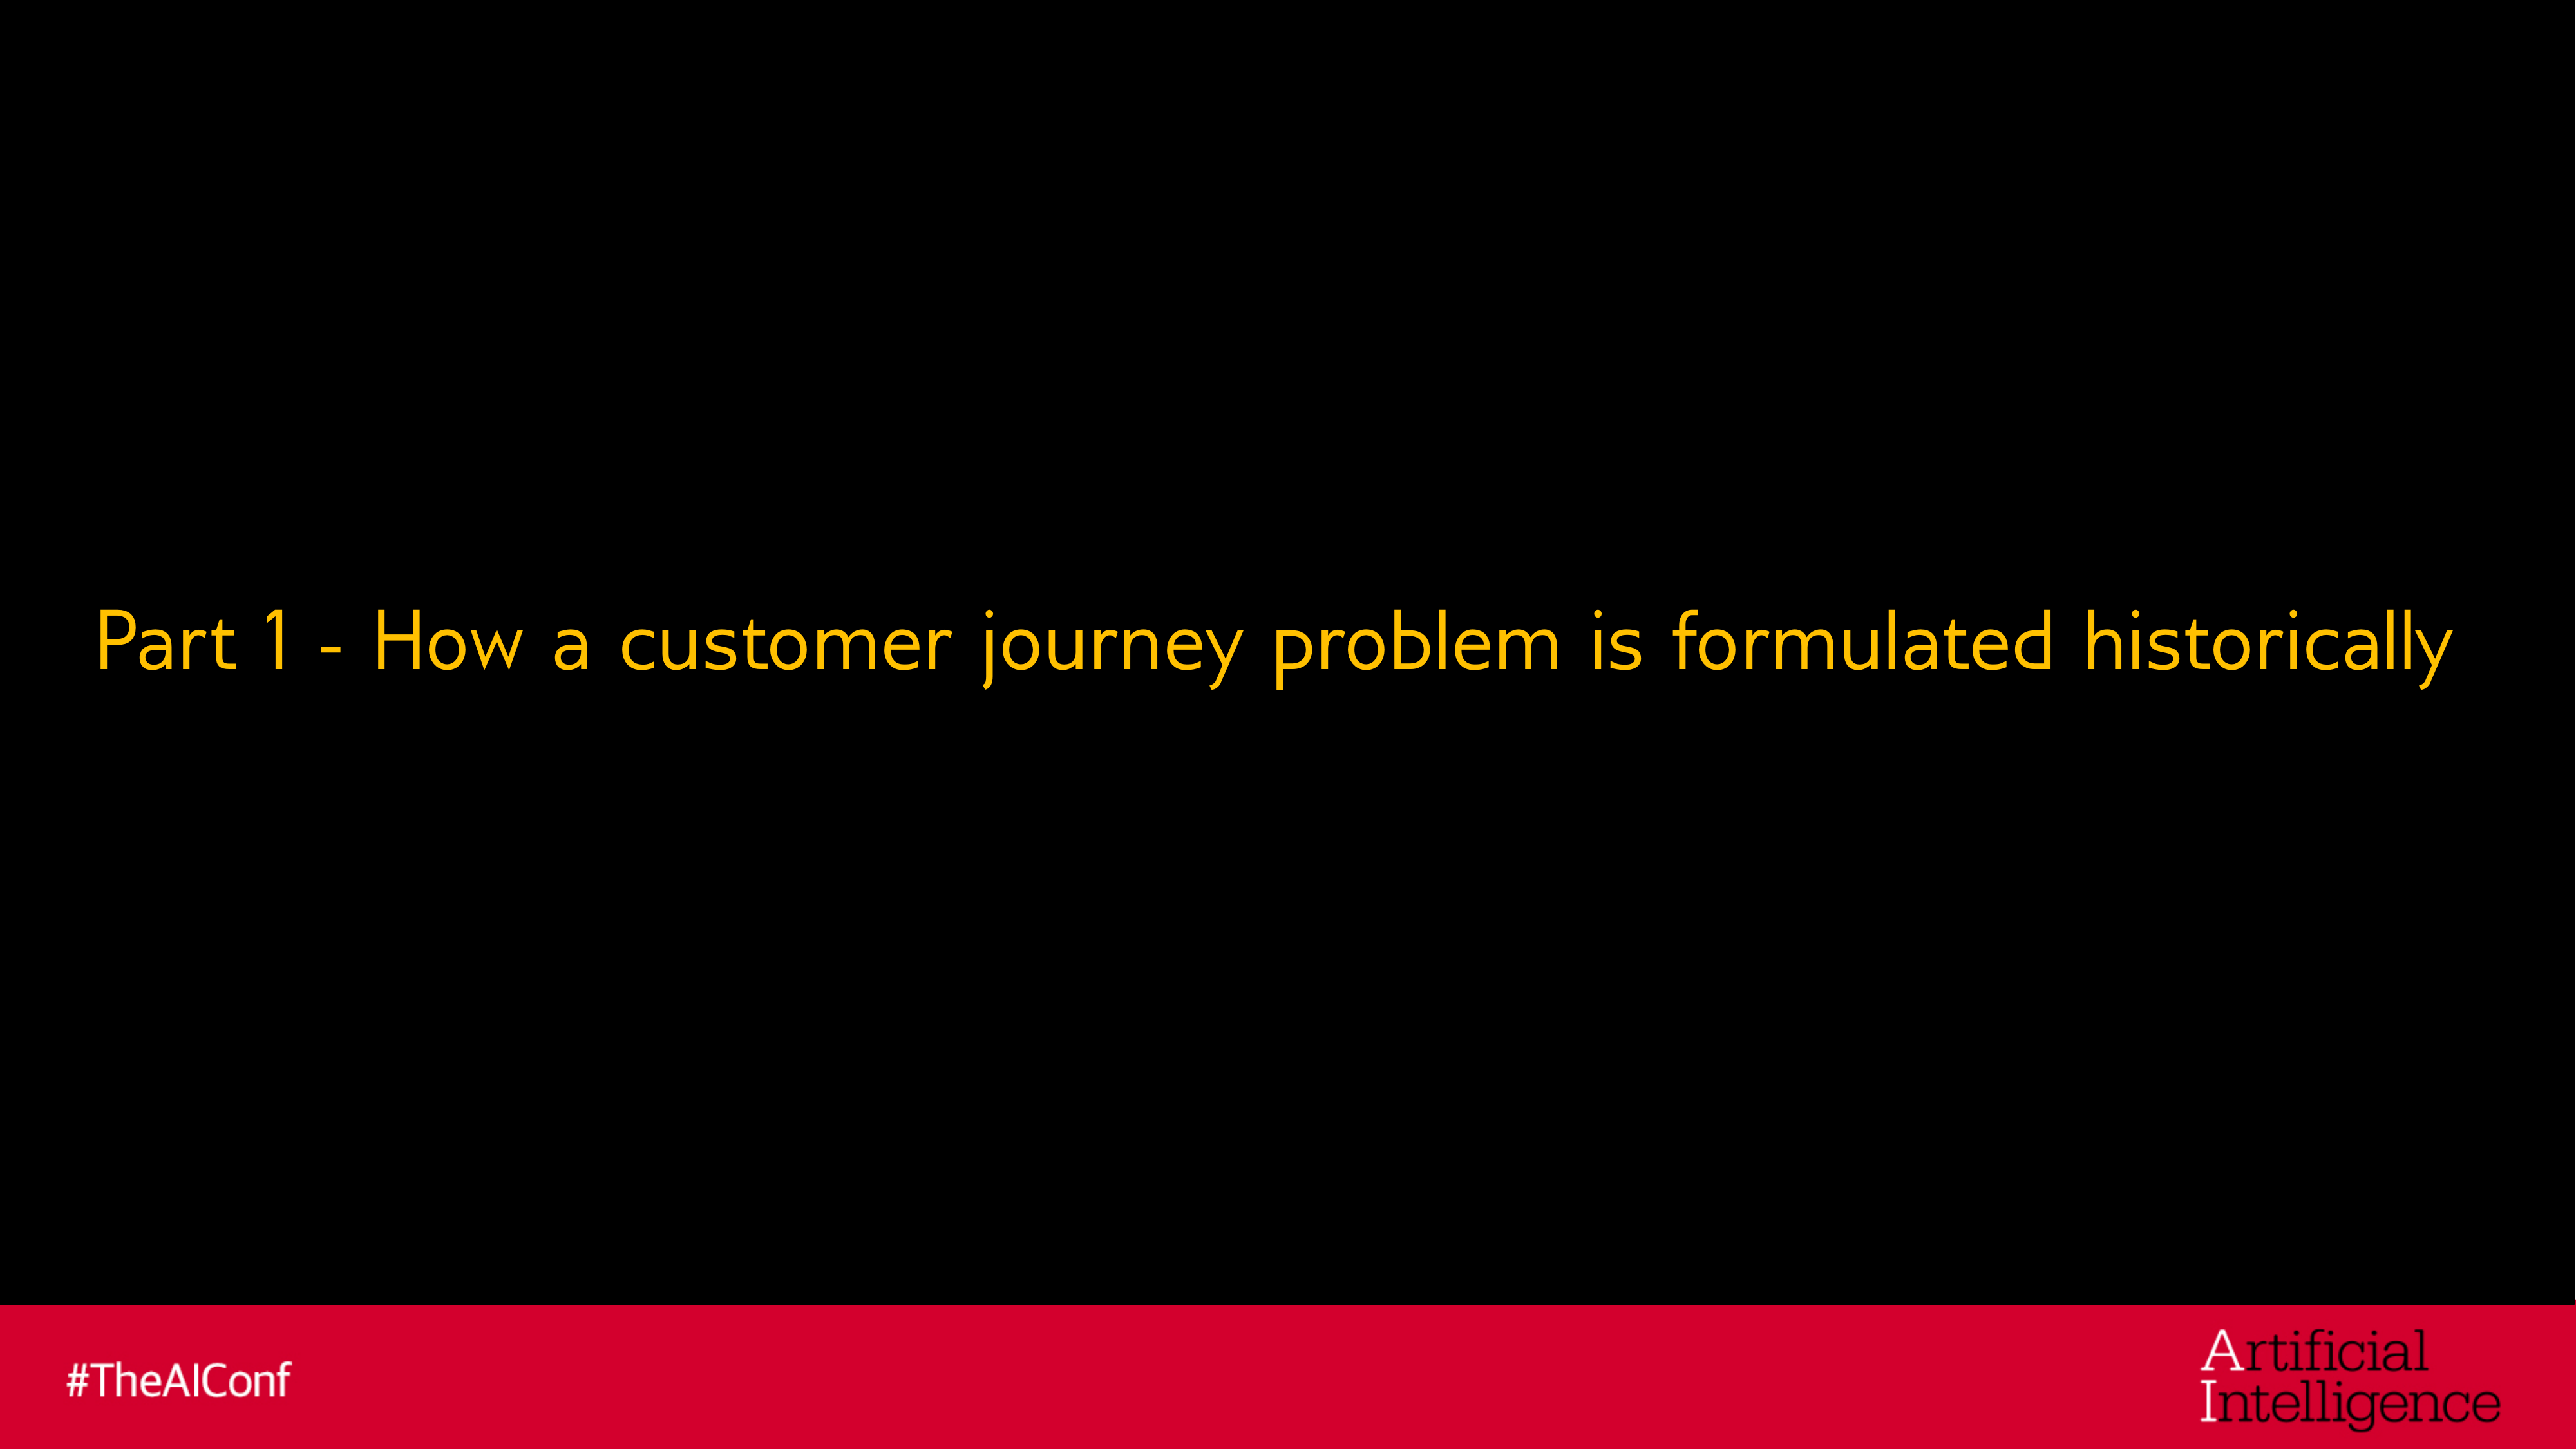

# Part 1 - How a customer journey problem is formulated historically